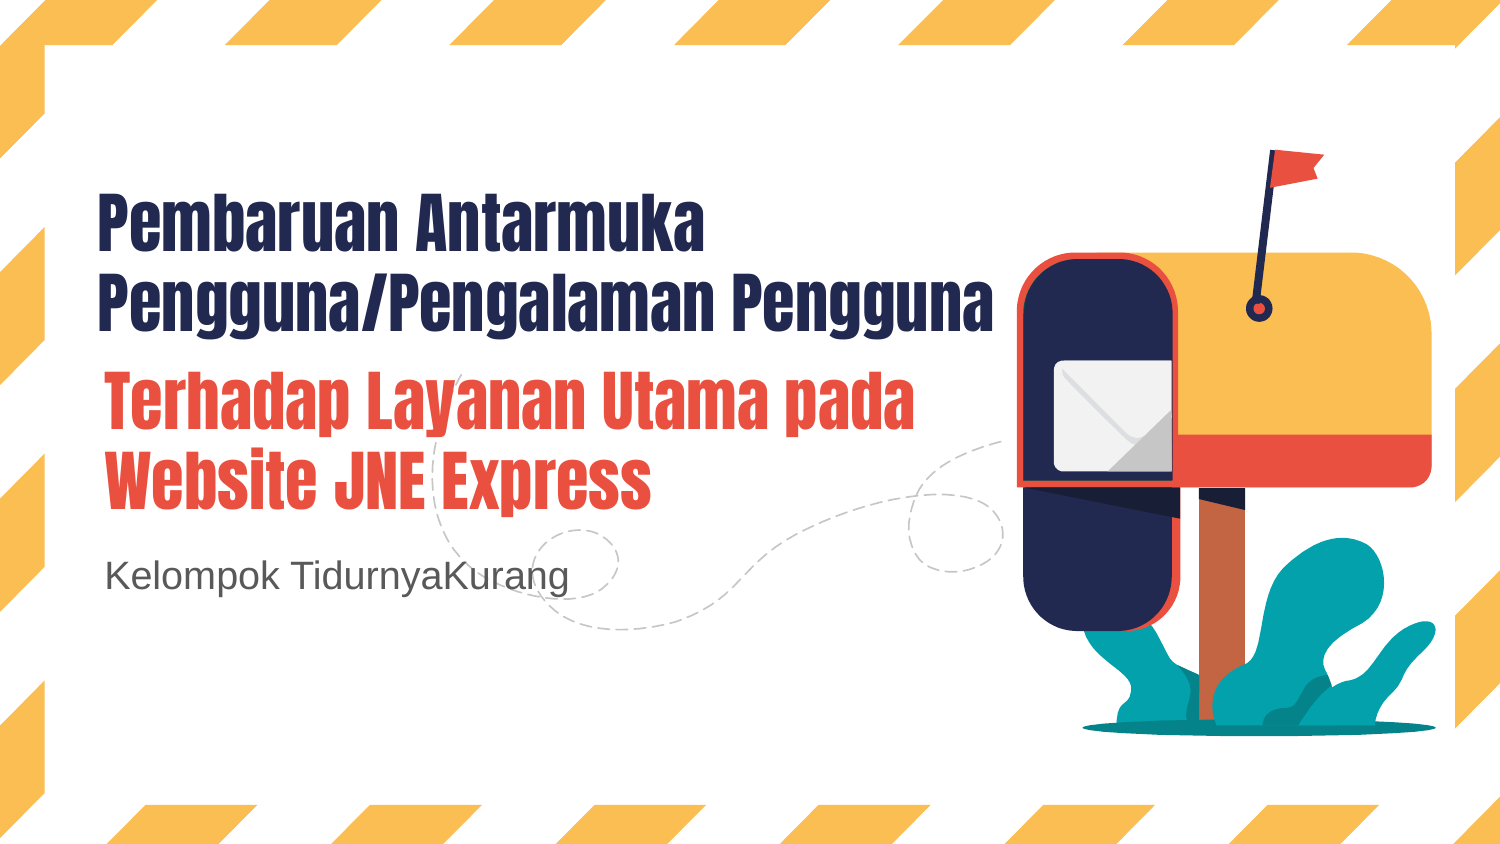

# Pembaruan Antarmuka Pengguna/Pengalaman Pengguna
Terhadap Layanan Utama pada Website JNE Express
Kelompok TidurnyaKurang